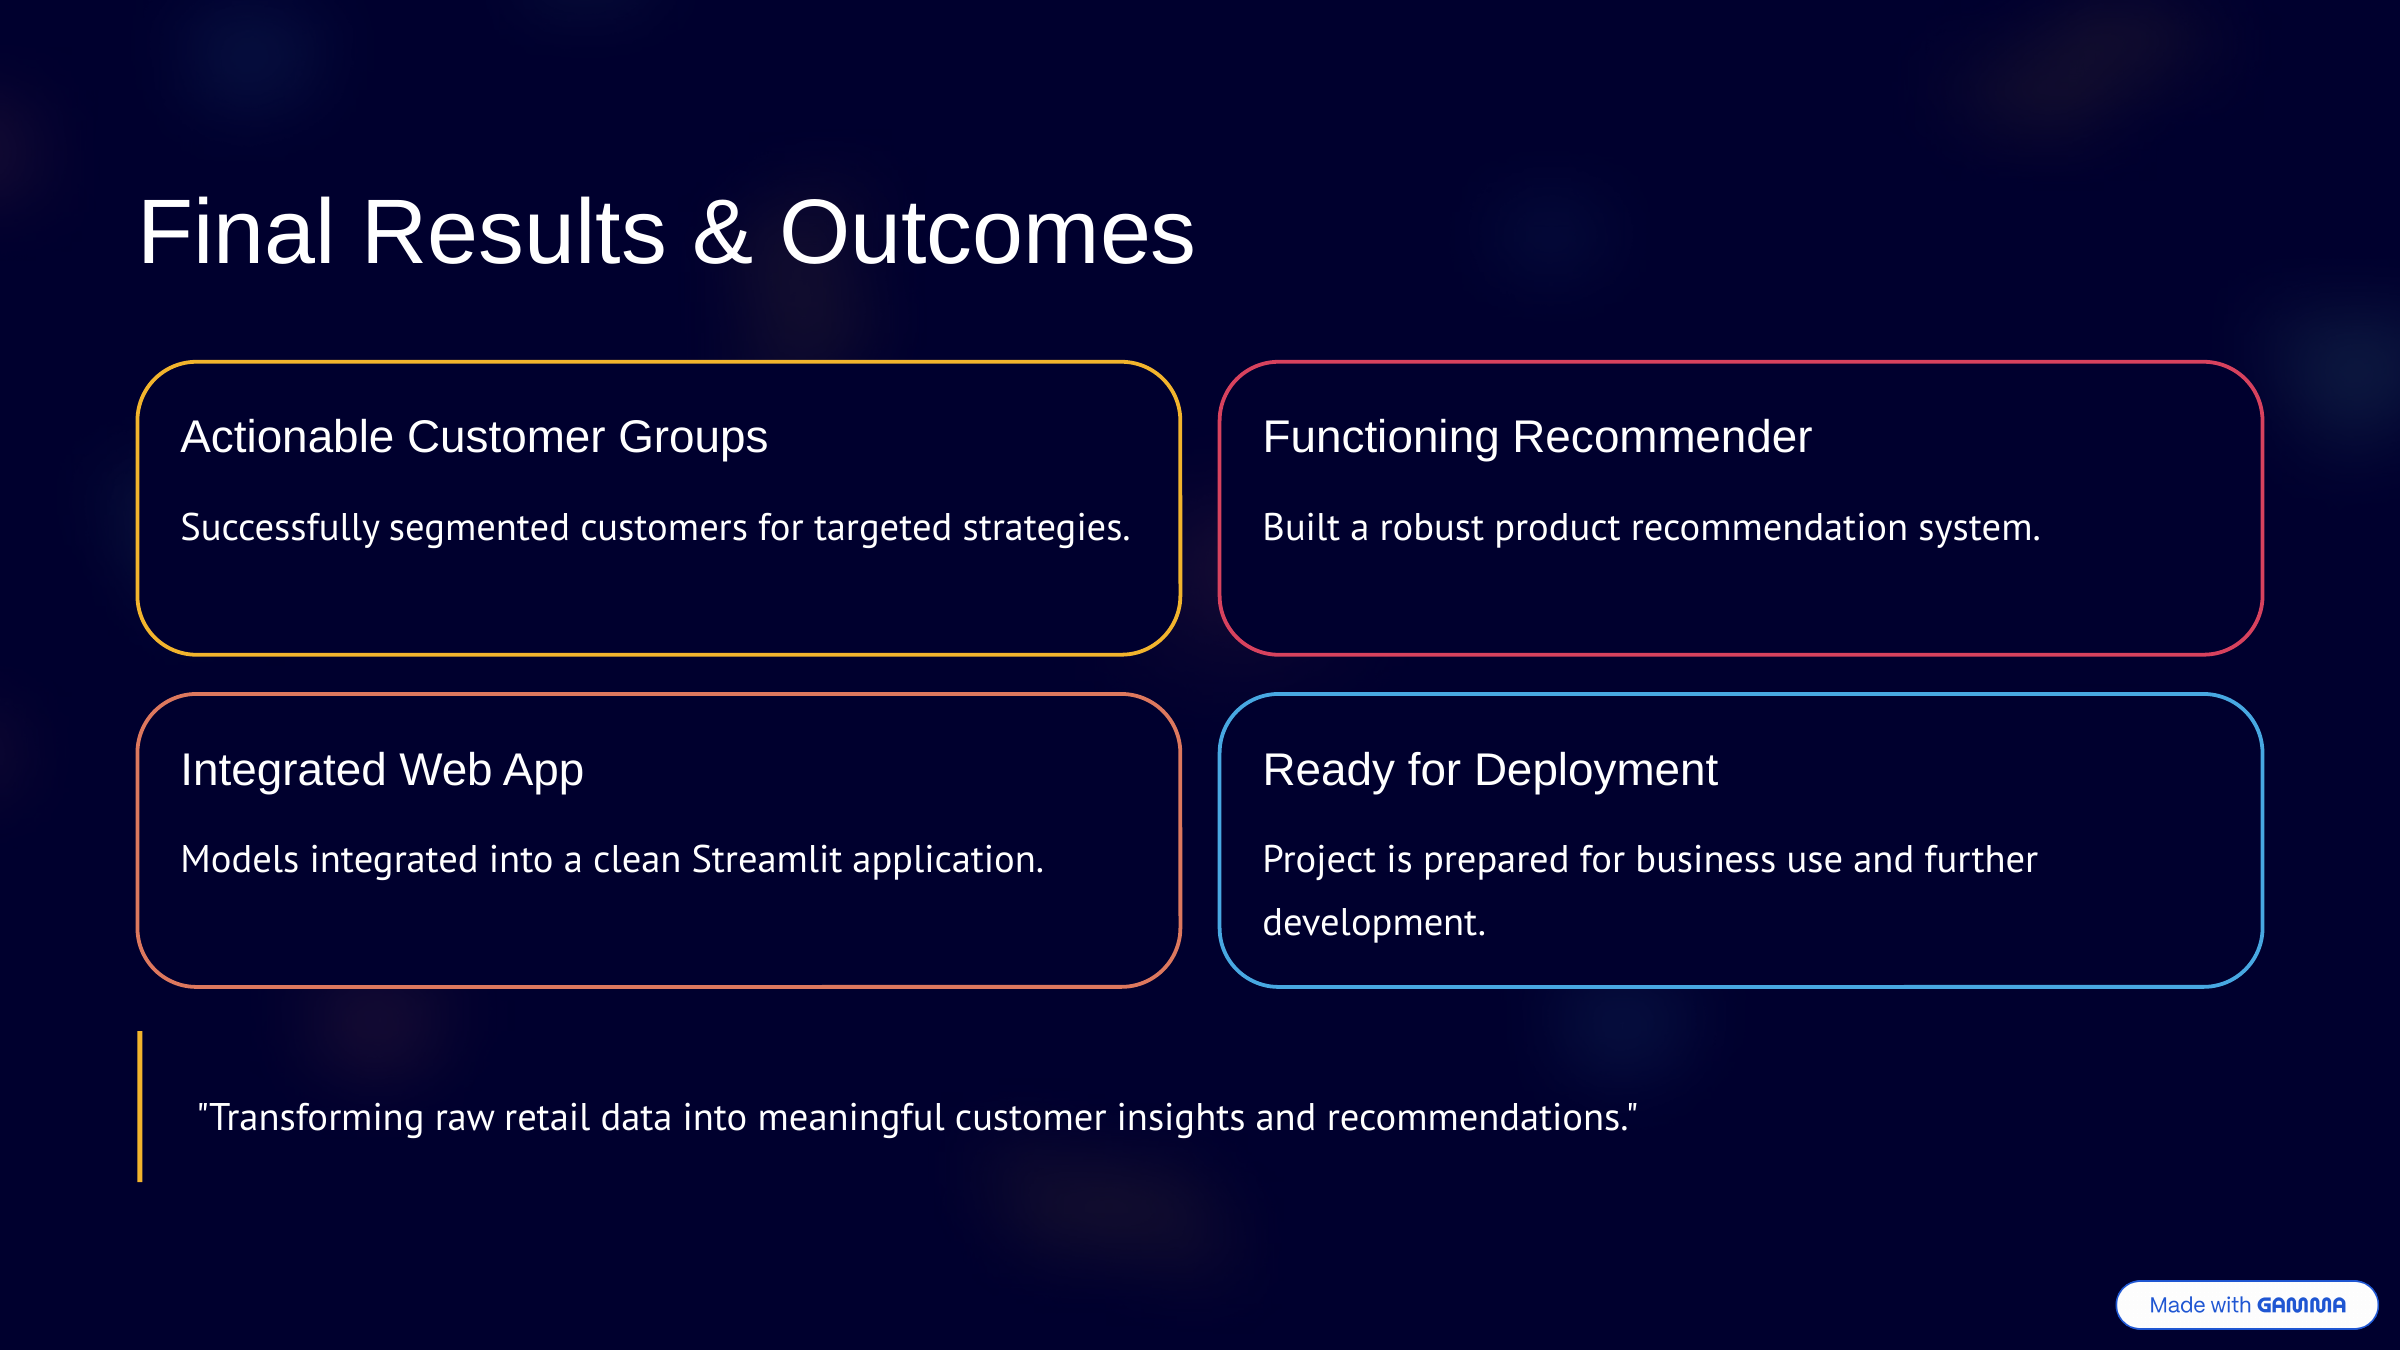

Final Results & Outcomes

Actionable Customer Groups
Functioning Recommender
Successfully segmented customers for targeted strategies.
Built a robust product recommendation system.

Integrated Web App
Ready for Deployment
Models integrated into a clean Streamlit application.
Project is prepared for business use and further development.

"Transforming raw retail data into meaningful customer insights and recommendations."